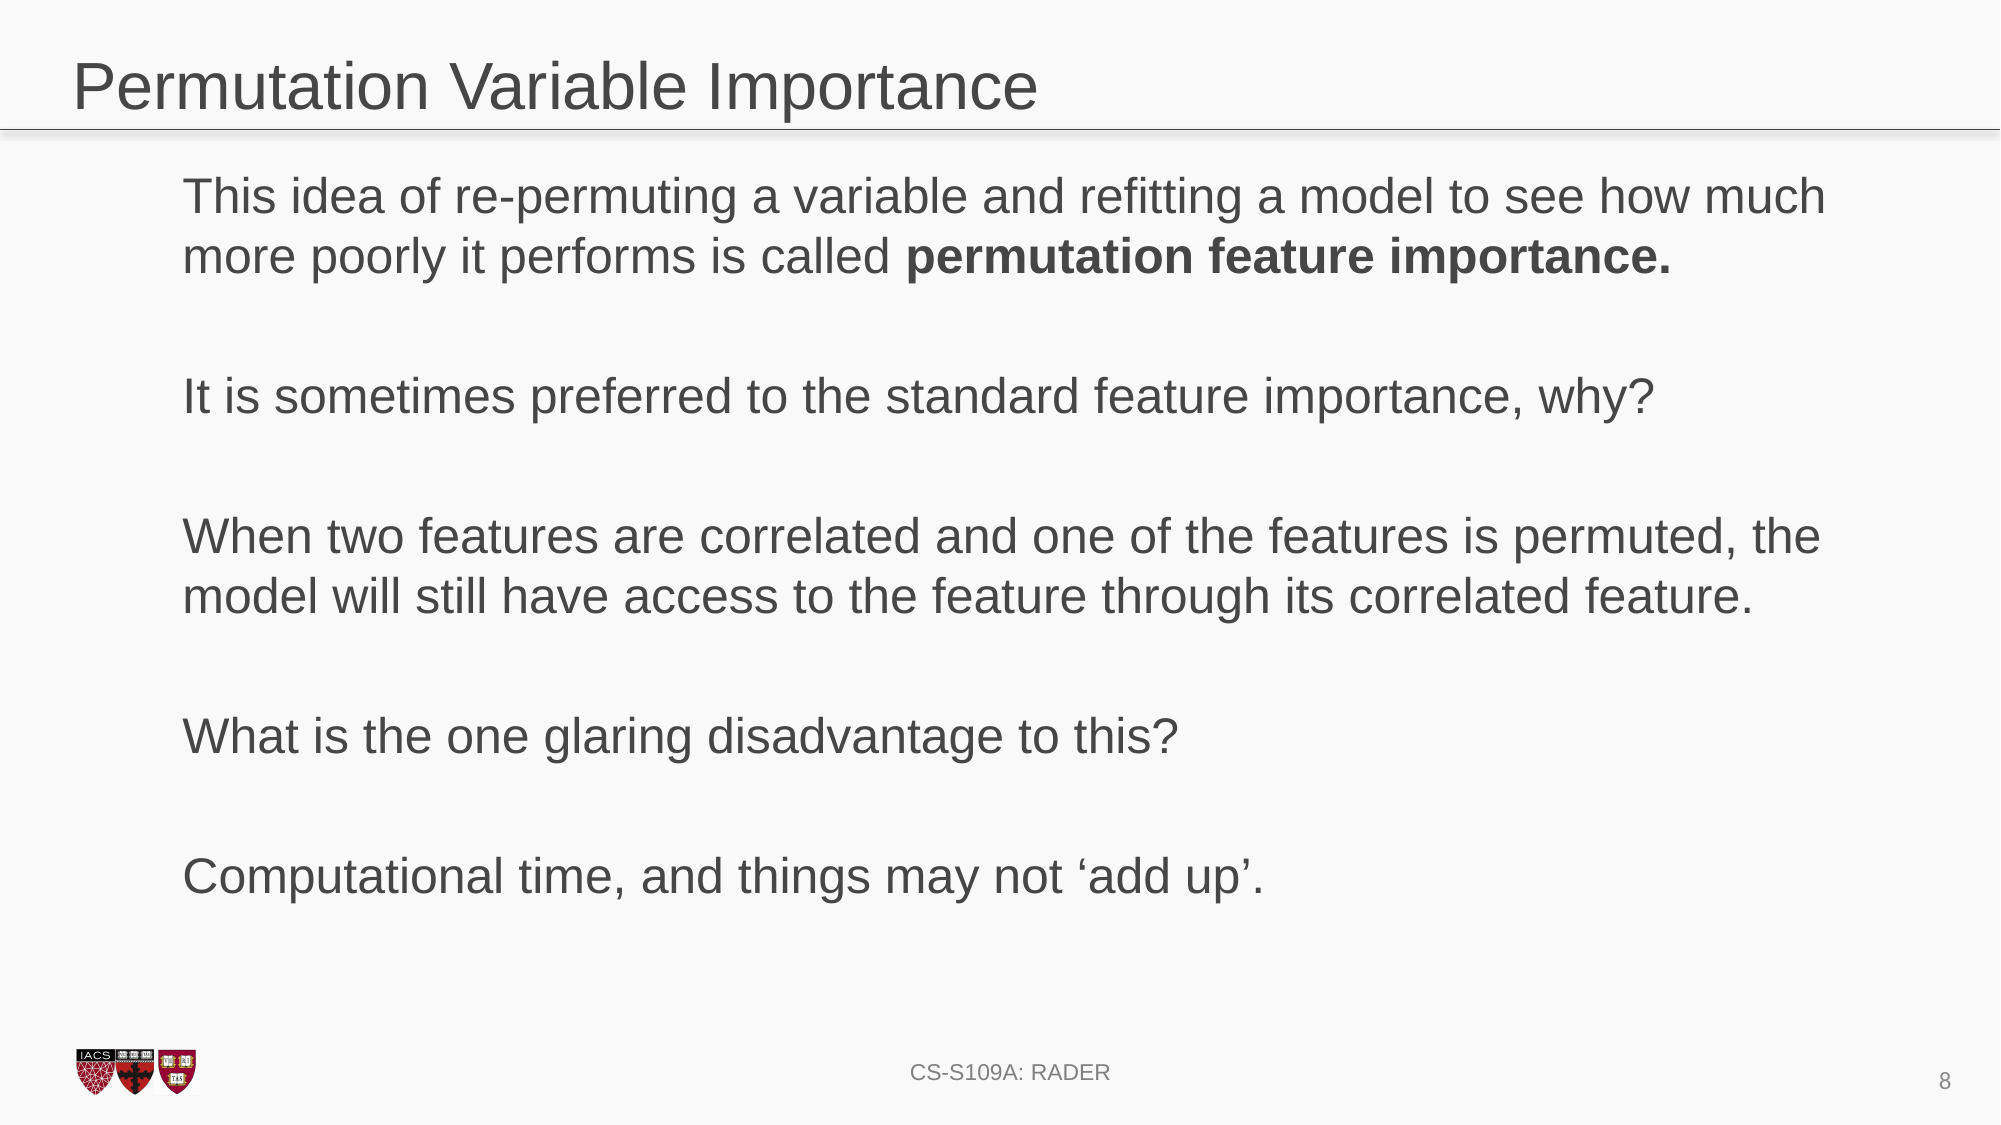

# Permutation Variable Importance
This idea of re-permuting a variable and refitting a model to see how much more poorly it performs is called permutation feature importance.

It is sometimes preferred to the standard feature importance, why?

When two features are correlated and one of the features is permuted, the model will still have access to the feature through its correlated feature.

What is the one glaring disadvantage to this?

Computational time, and things may not ‘add up’.

8